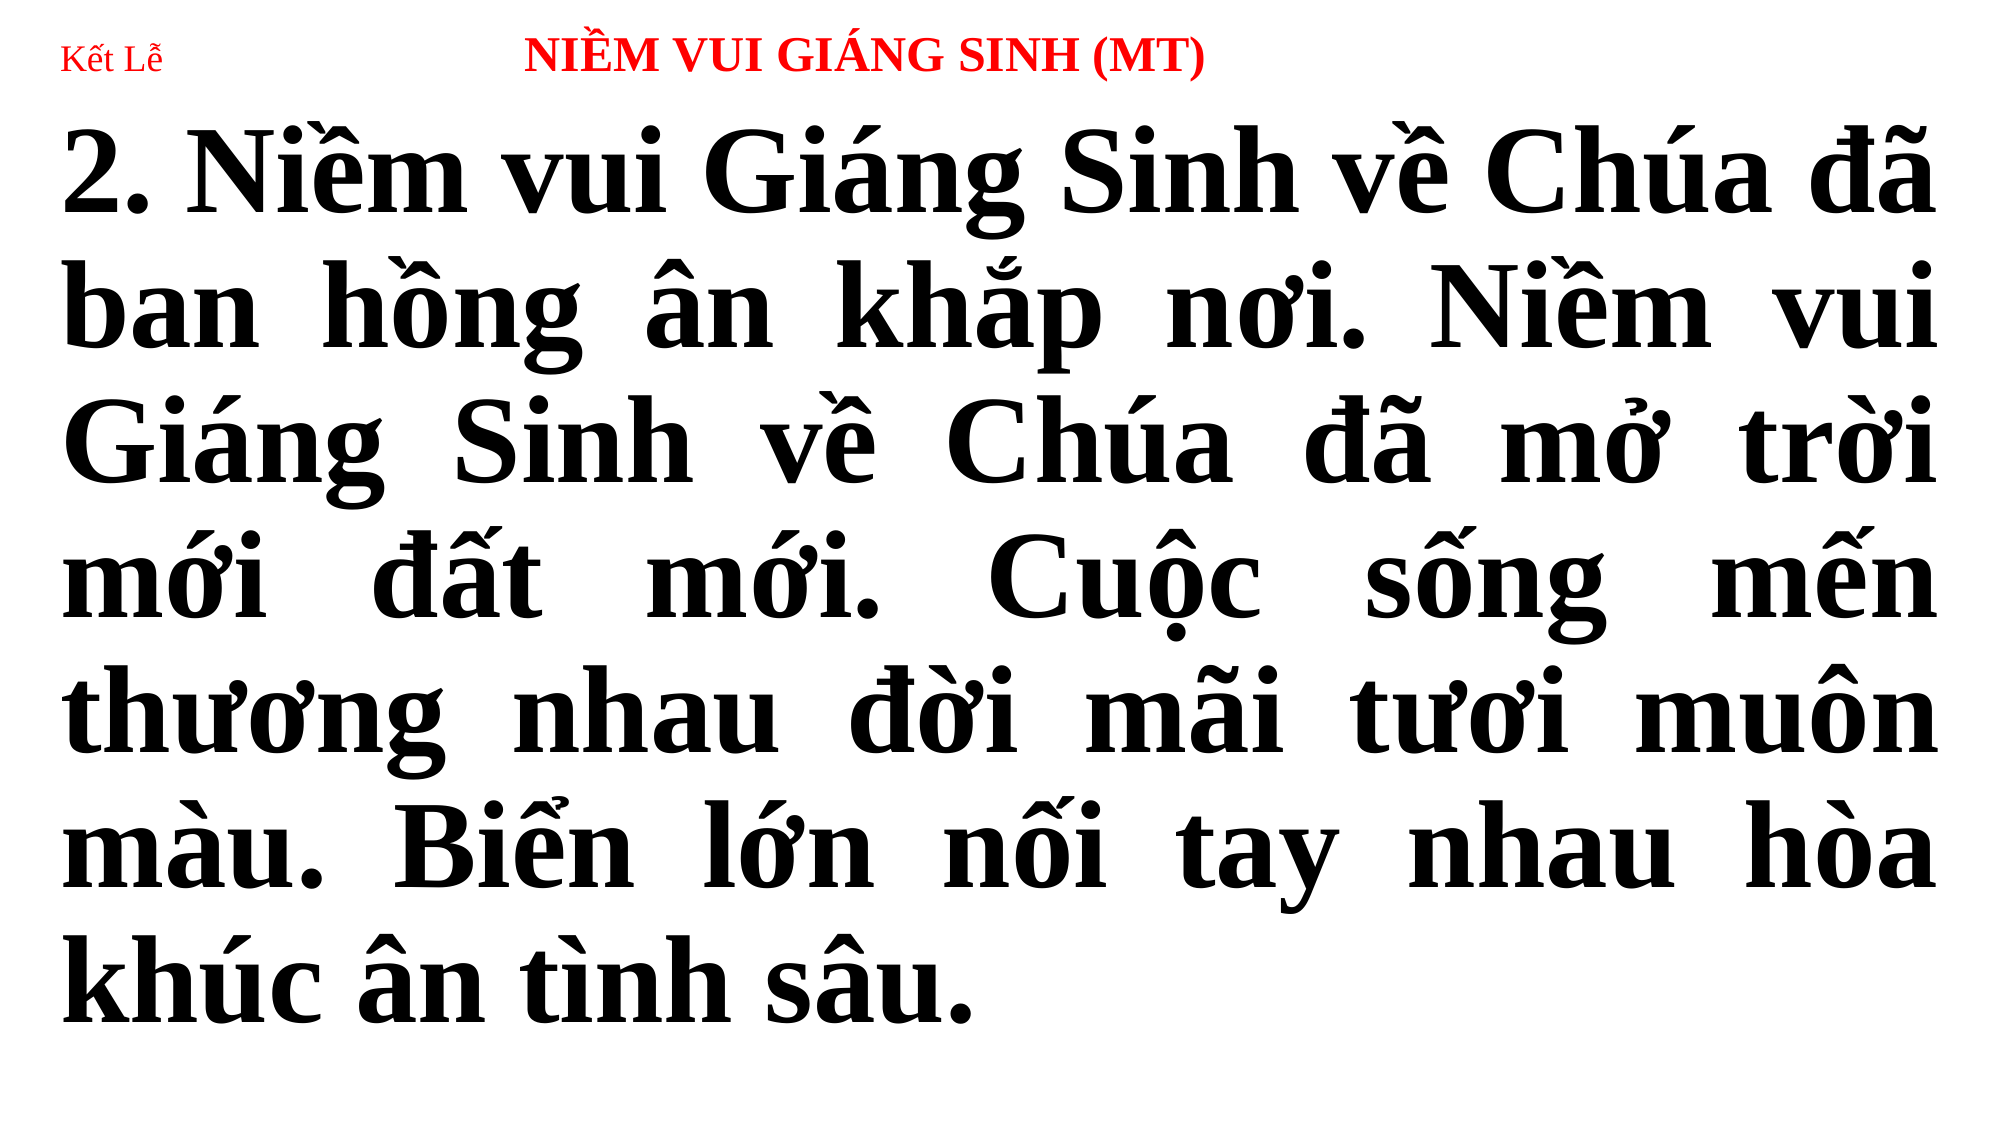

# Kết Lễ                                      NIỀM VUI GIÁNG SINH (MT)
2. Niềm vui Giáng Sinh về Chúa đã ban hồng ân khắp nơi. Niềm vui Giáng Sinh về Chúa đã mở trời mới đất mới. Cuộc sống mến thương nhau đời mãi tươi muôn màu. Biển lớn nối tay nhau hòa khúc ân tình sâu.